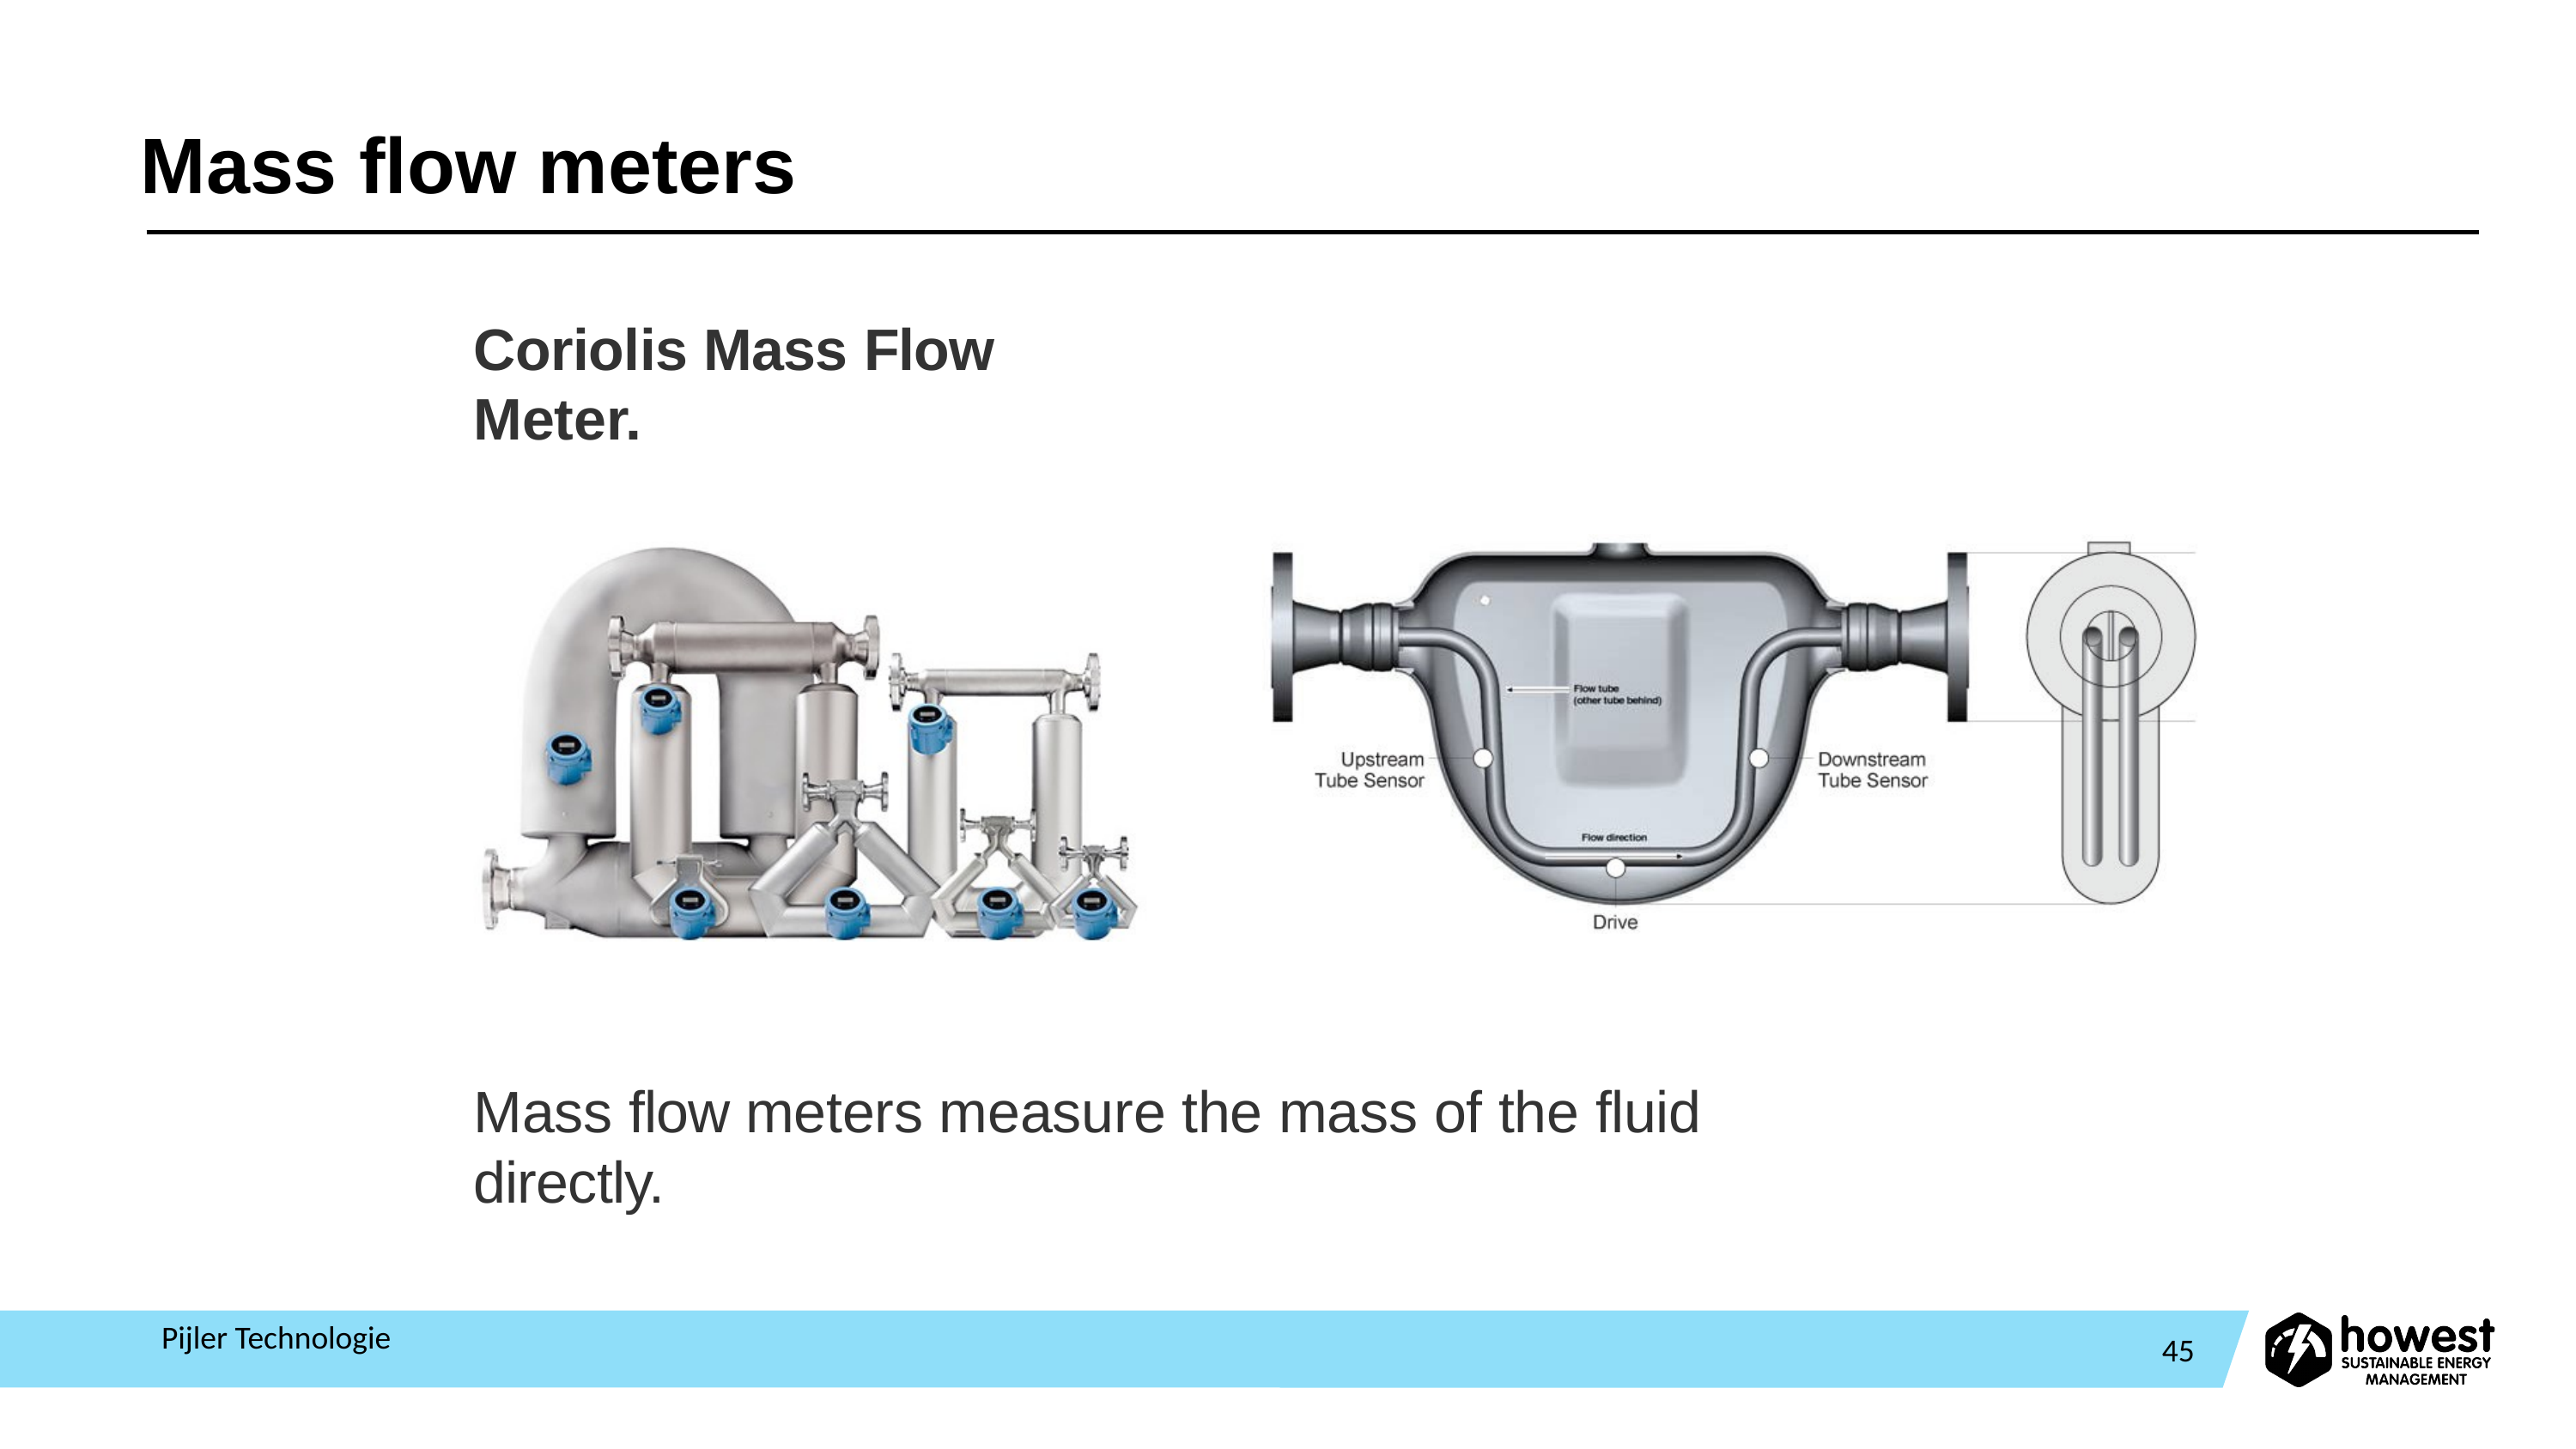

# Mass flow meters
Coriolis Mass Flow Meter.

Mass flow meters measure the mass of the fluid directly.
Pijler Technologie
45